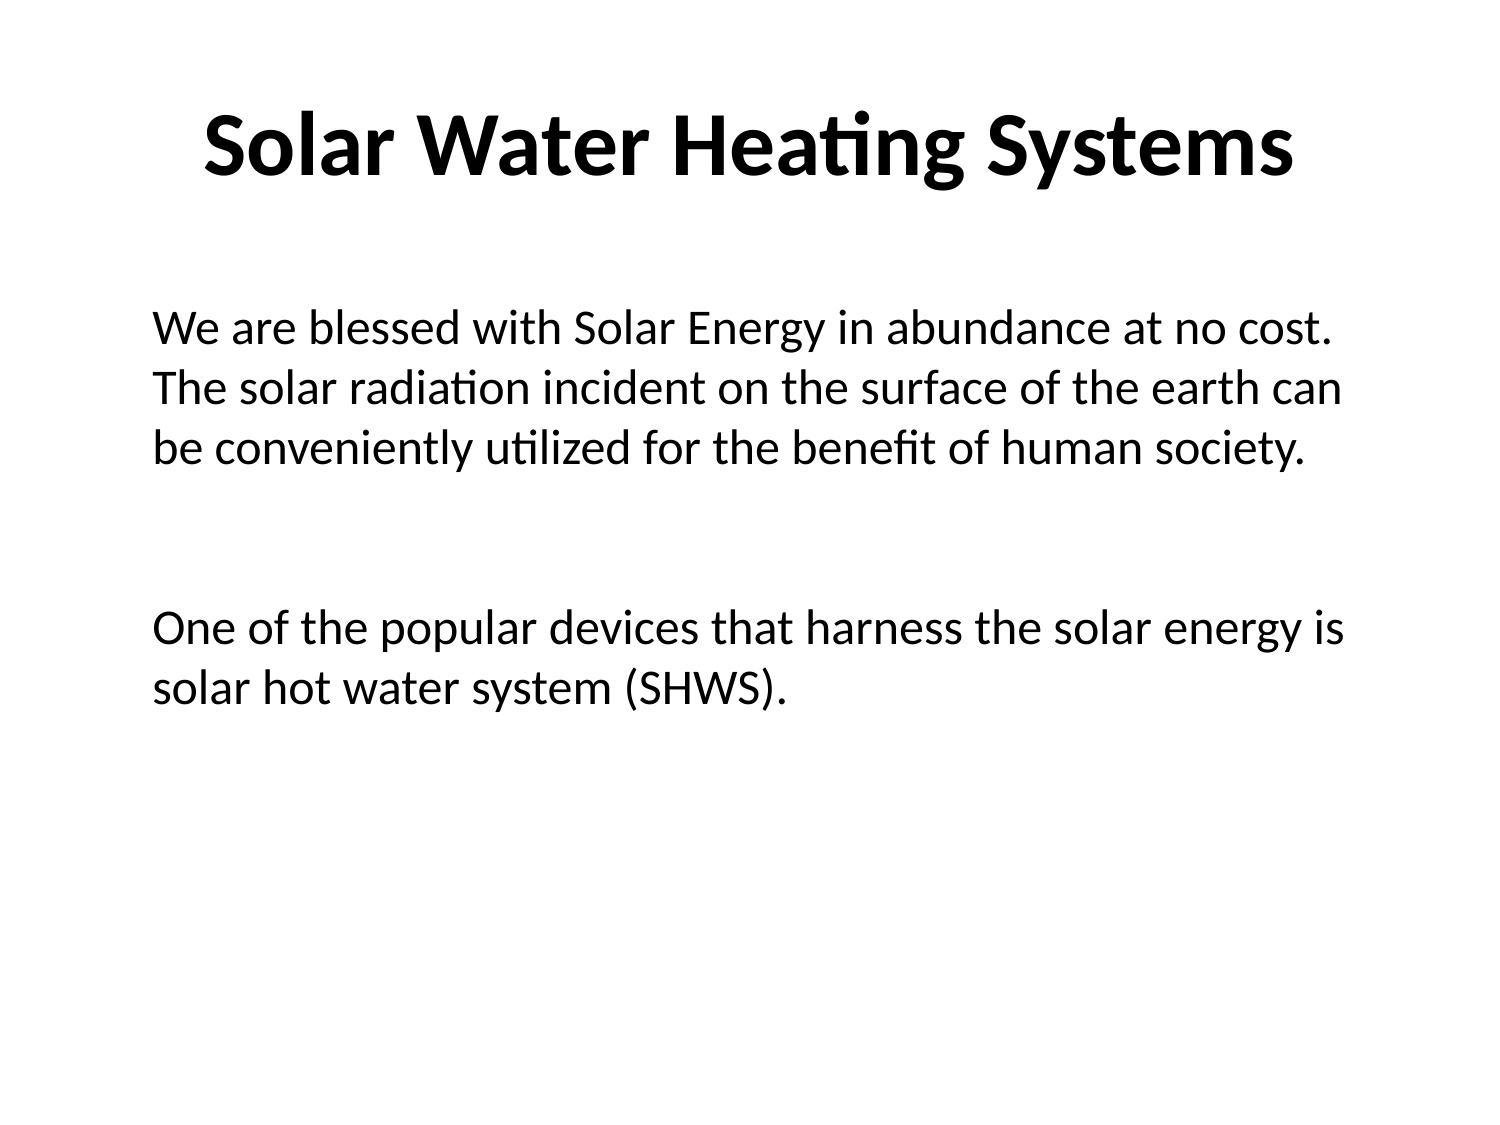

# Solar Water Heating Systems
We are blessed with Solar Energy in abundance at no cost. The solar radiation incident on the surface of the earth can be conveniently utilized for the benefit of human society.

One of the popular devices that harness the solar energy is solar hot water system (SHWS).